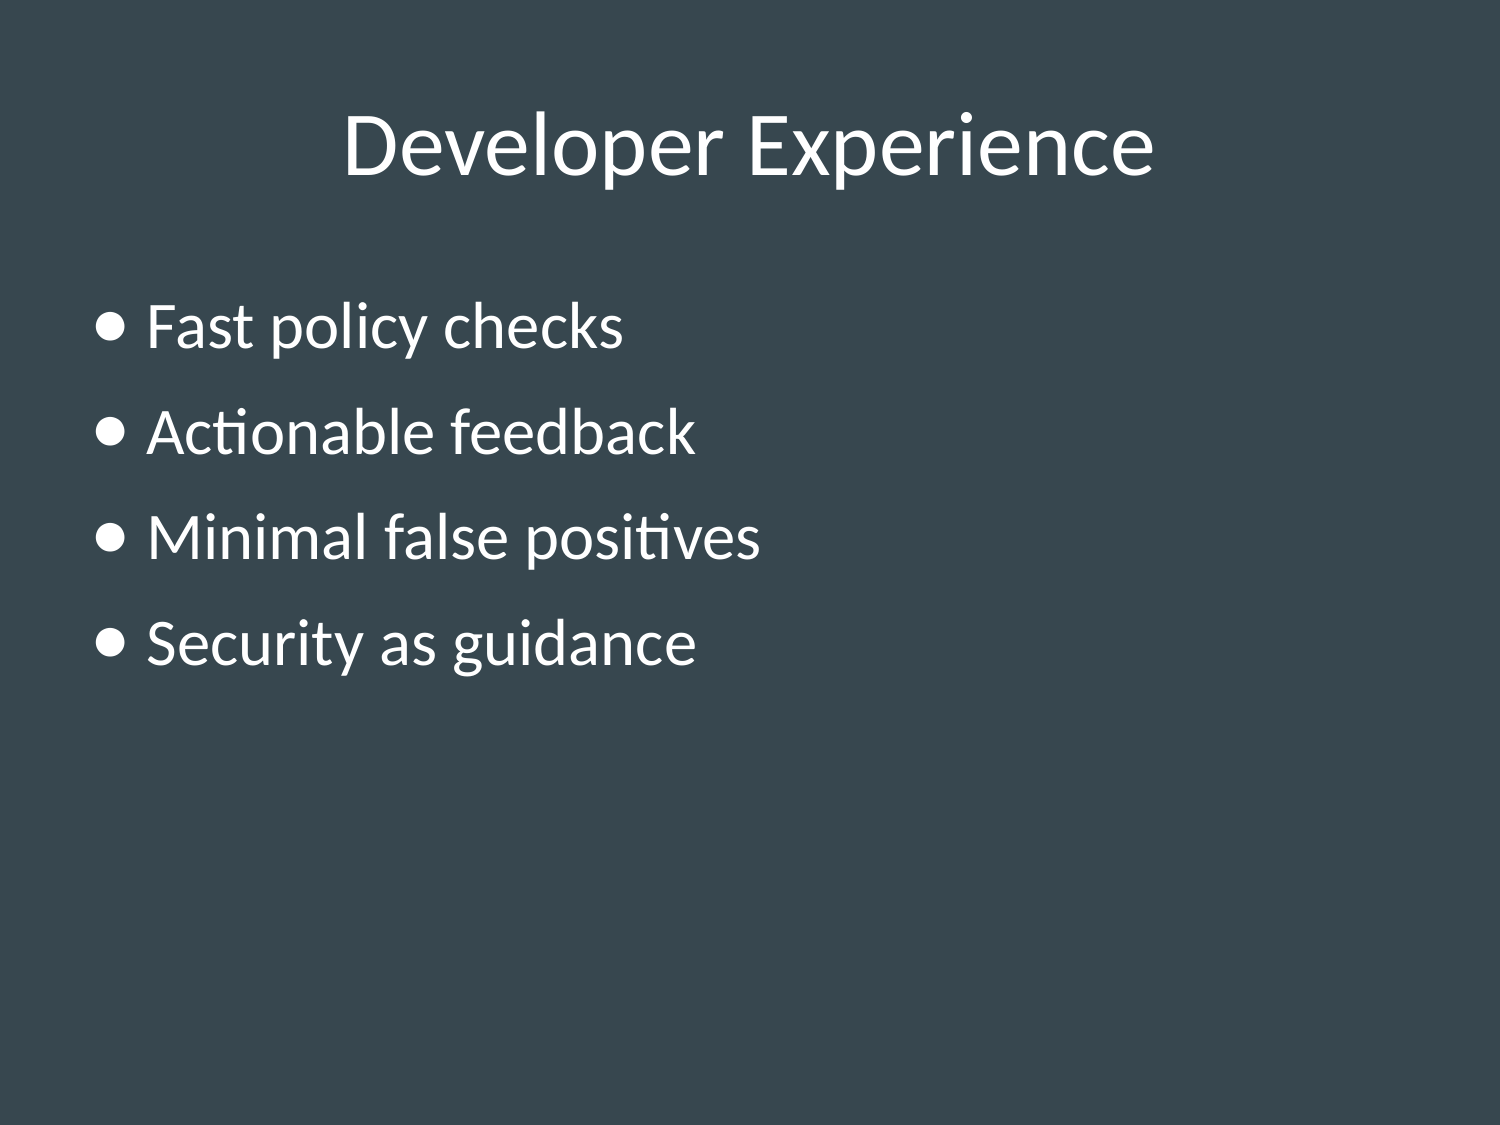

# Developer Experience
Fast policy checks
Actionable feedback
Minimal false positives
Security as guidance